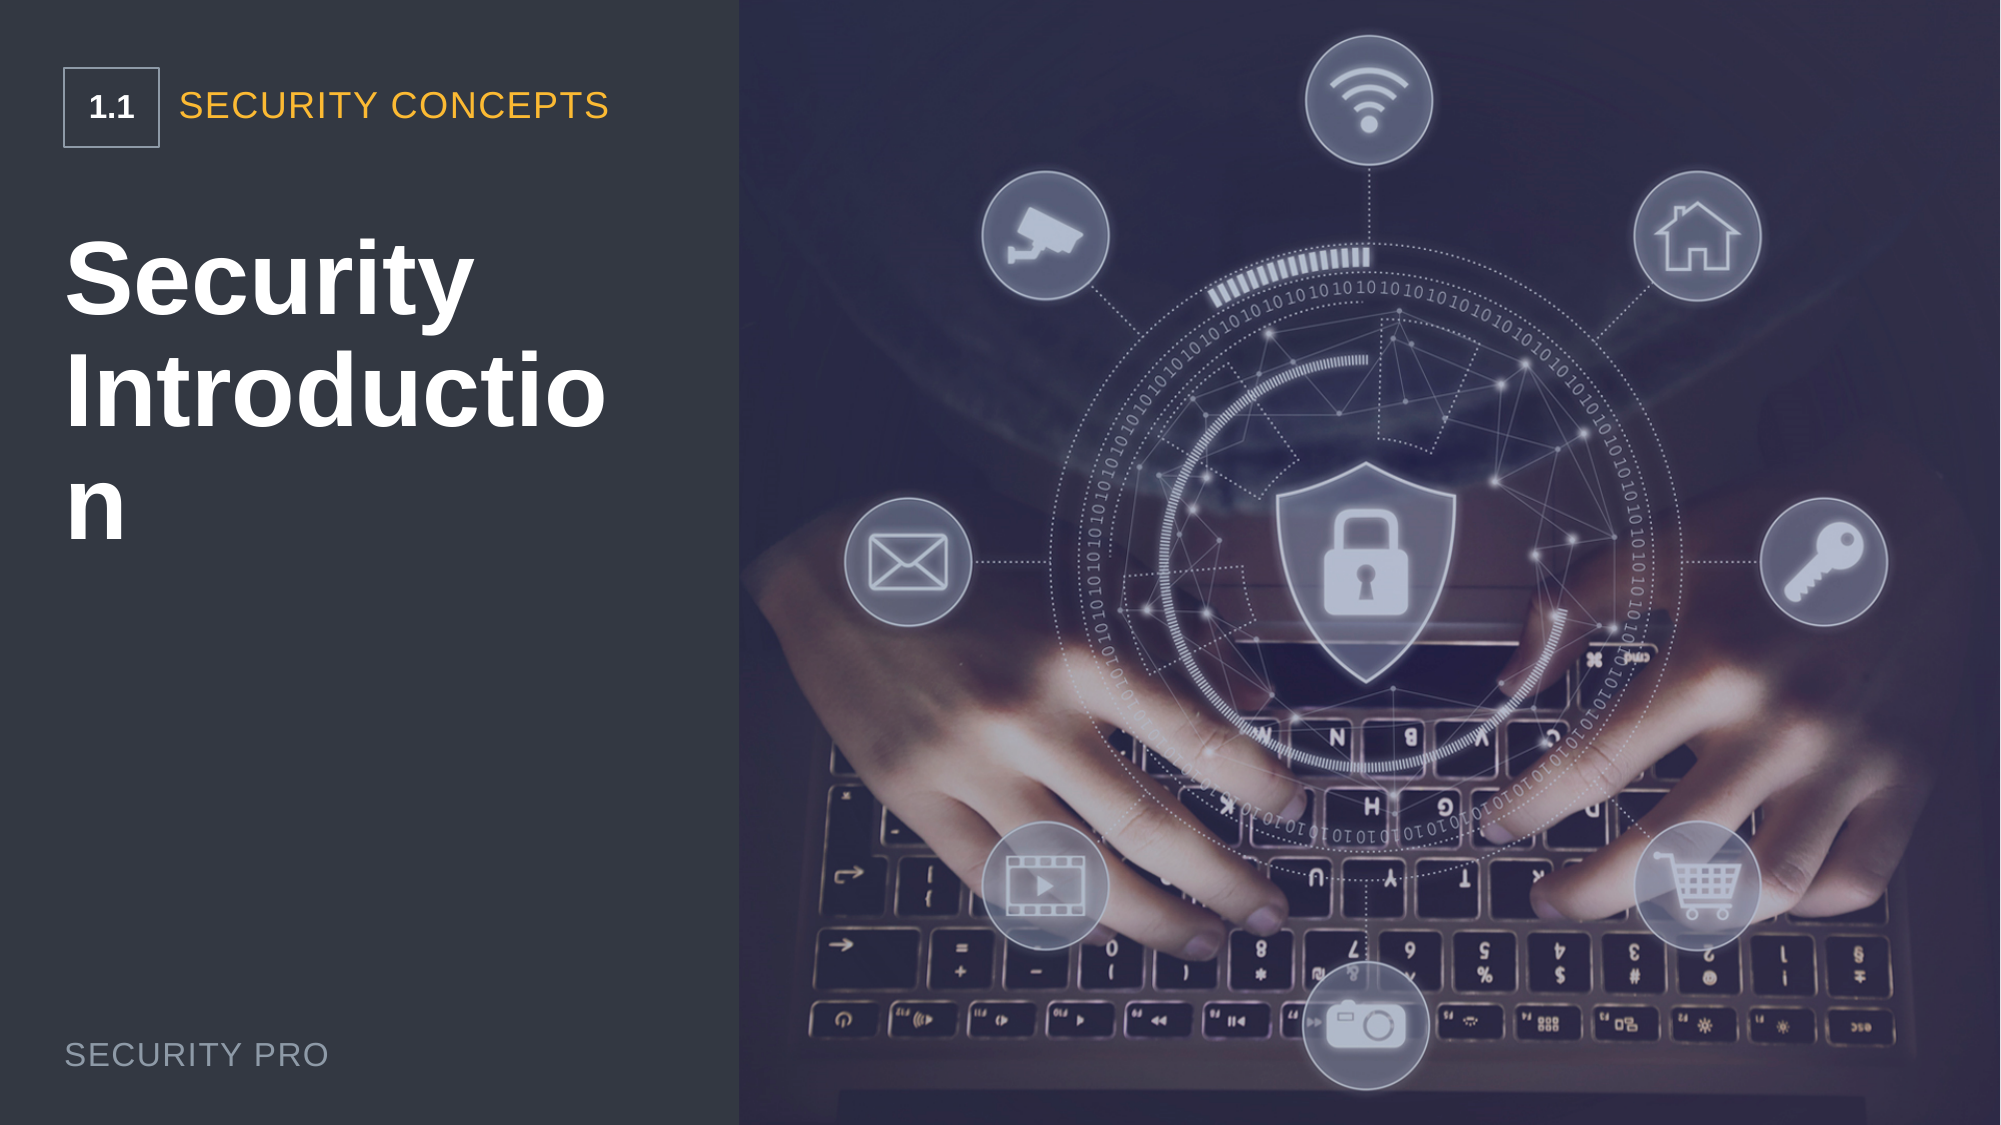

1.1
Security Concepts
# Security Introduction
Security Pro